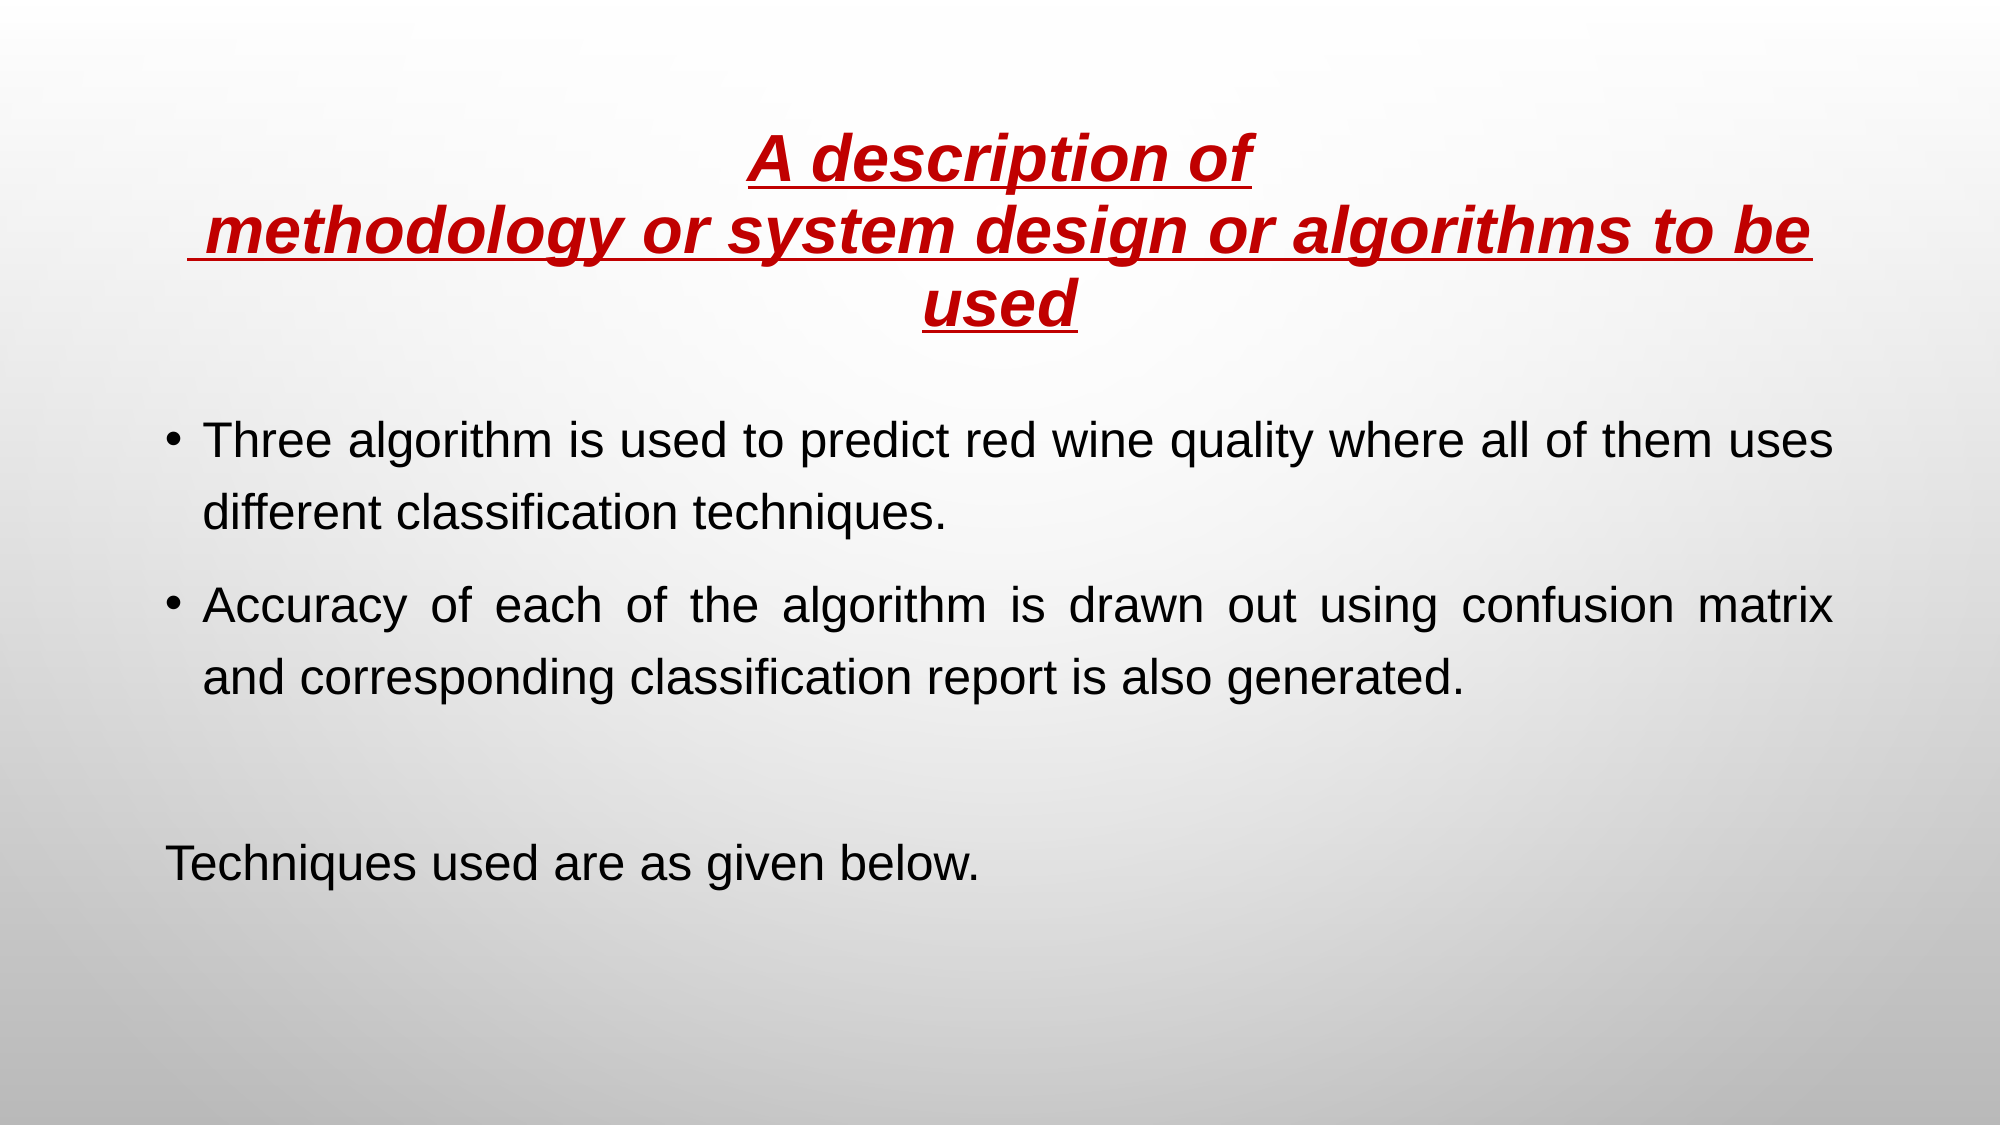

# A description of methodology or system design or algorithms to be used
Three algorithm is used to predict red wine quality where all of them uses different classification techniques.
Accuracy of each of the algorithm is drawn out using confusion matrix and corresponding classification report is also generated.

Techniques used are as given below.